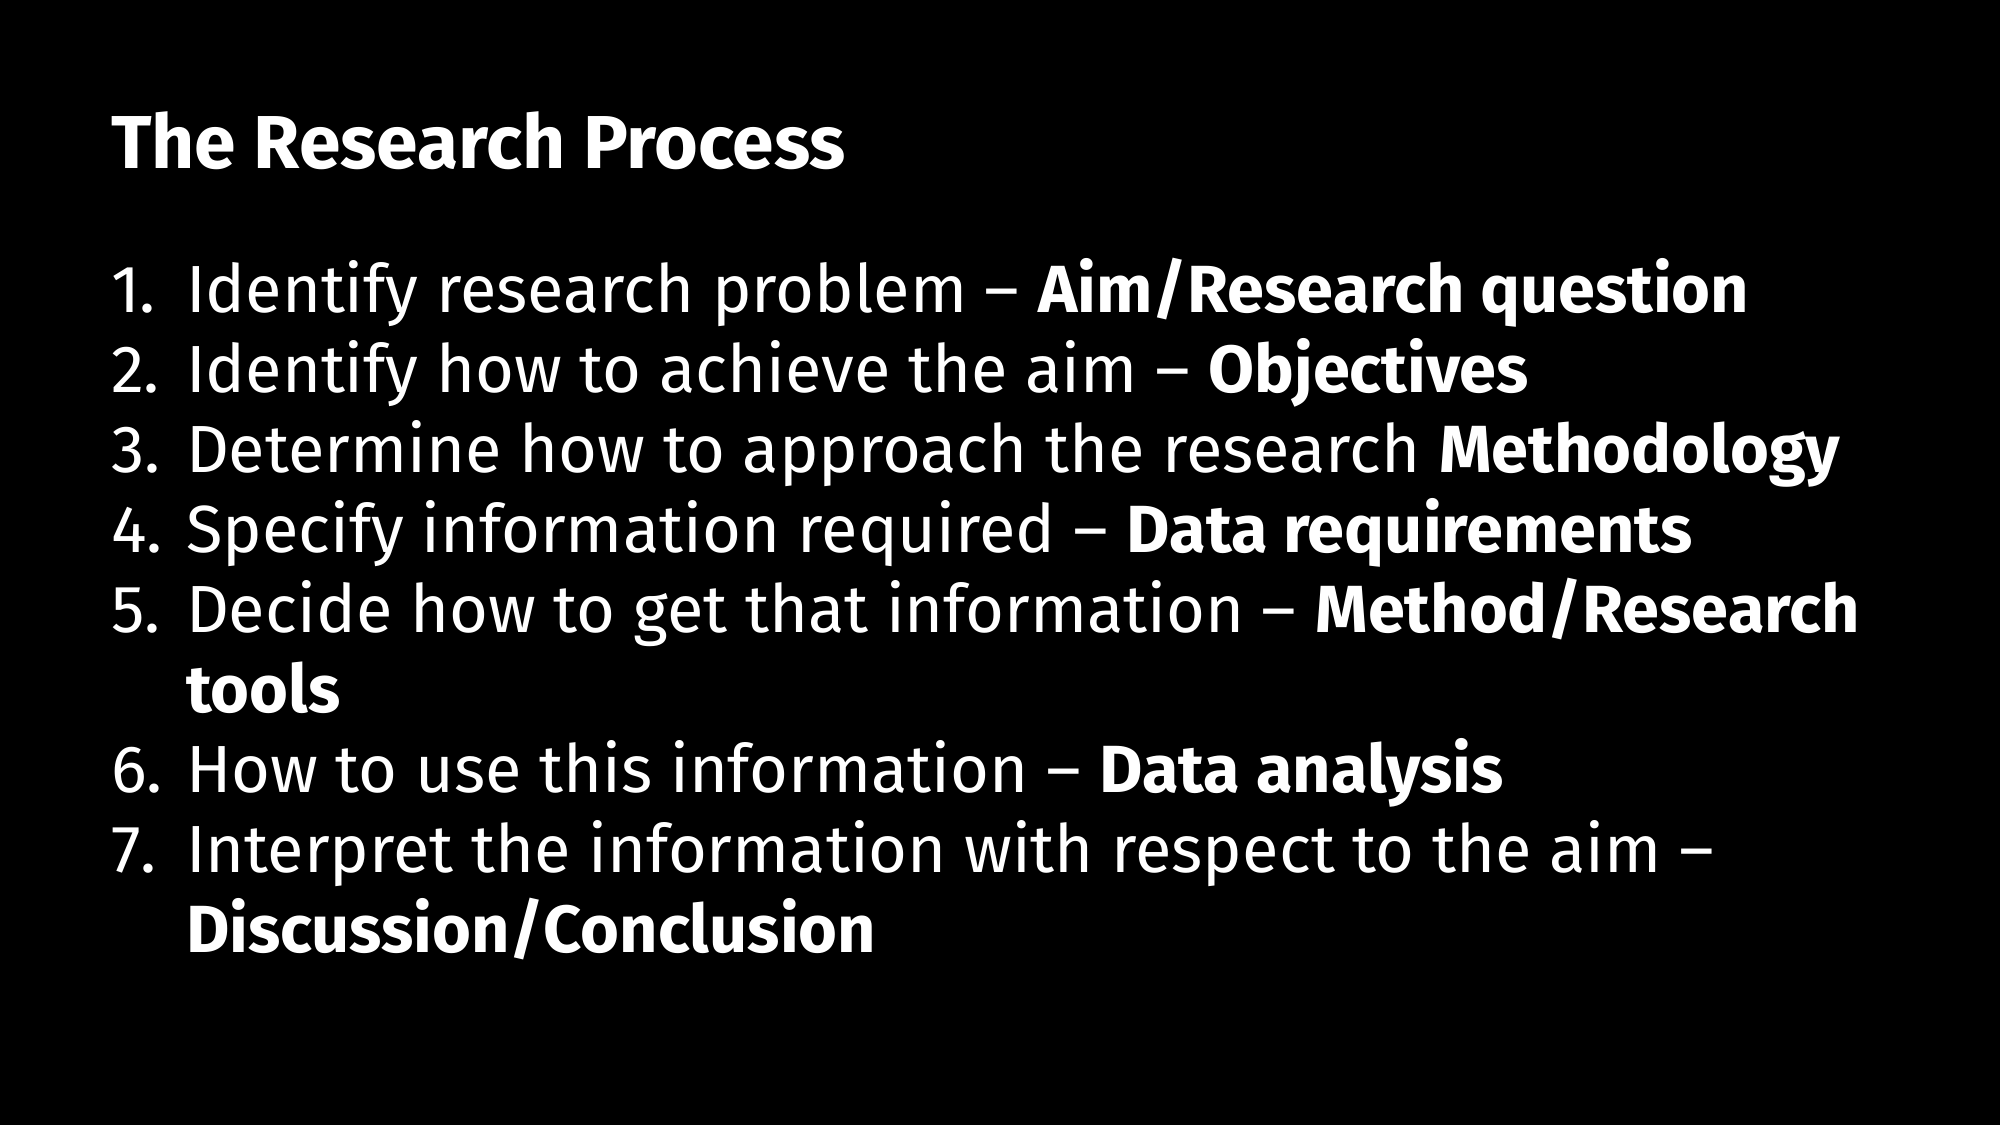

The Research Process

Identify research problem – Aim/Research question
Identify how to achieve the aim – Objectives
Determine how to approach the research Methodology
Specify information required – Data requirements
Decide how to get that information – Method/Research tools
How to use this information – Data analysis
Interpret the information with respect to the aim – Discussion/Conclusion